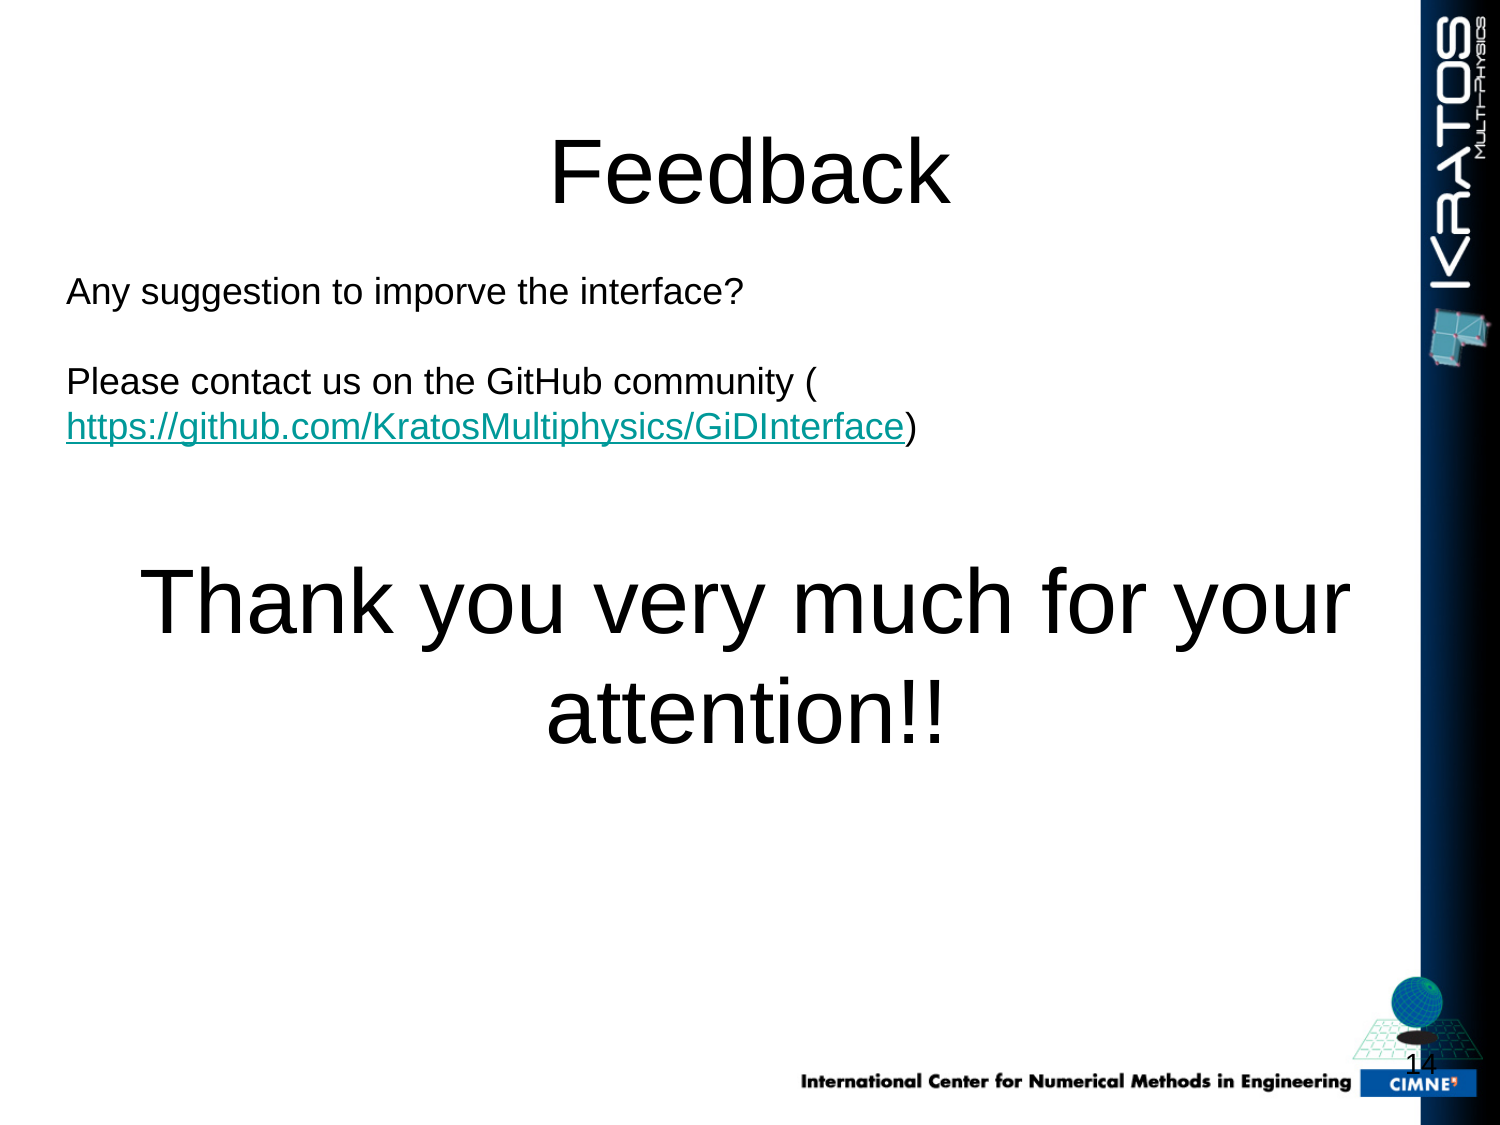

Feedback
Any suggestion to imporve the interface?

Please contact us on the GitHub community (https://github.com/KratosMultiphysics/GiDInterface)

# Thank you very much for your attention!!
14